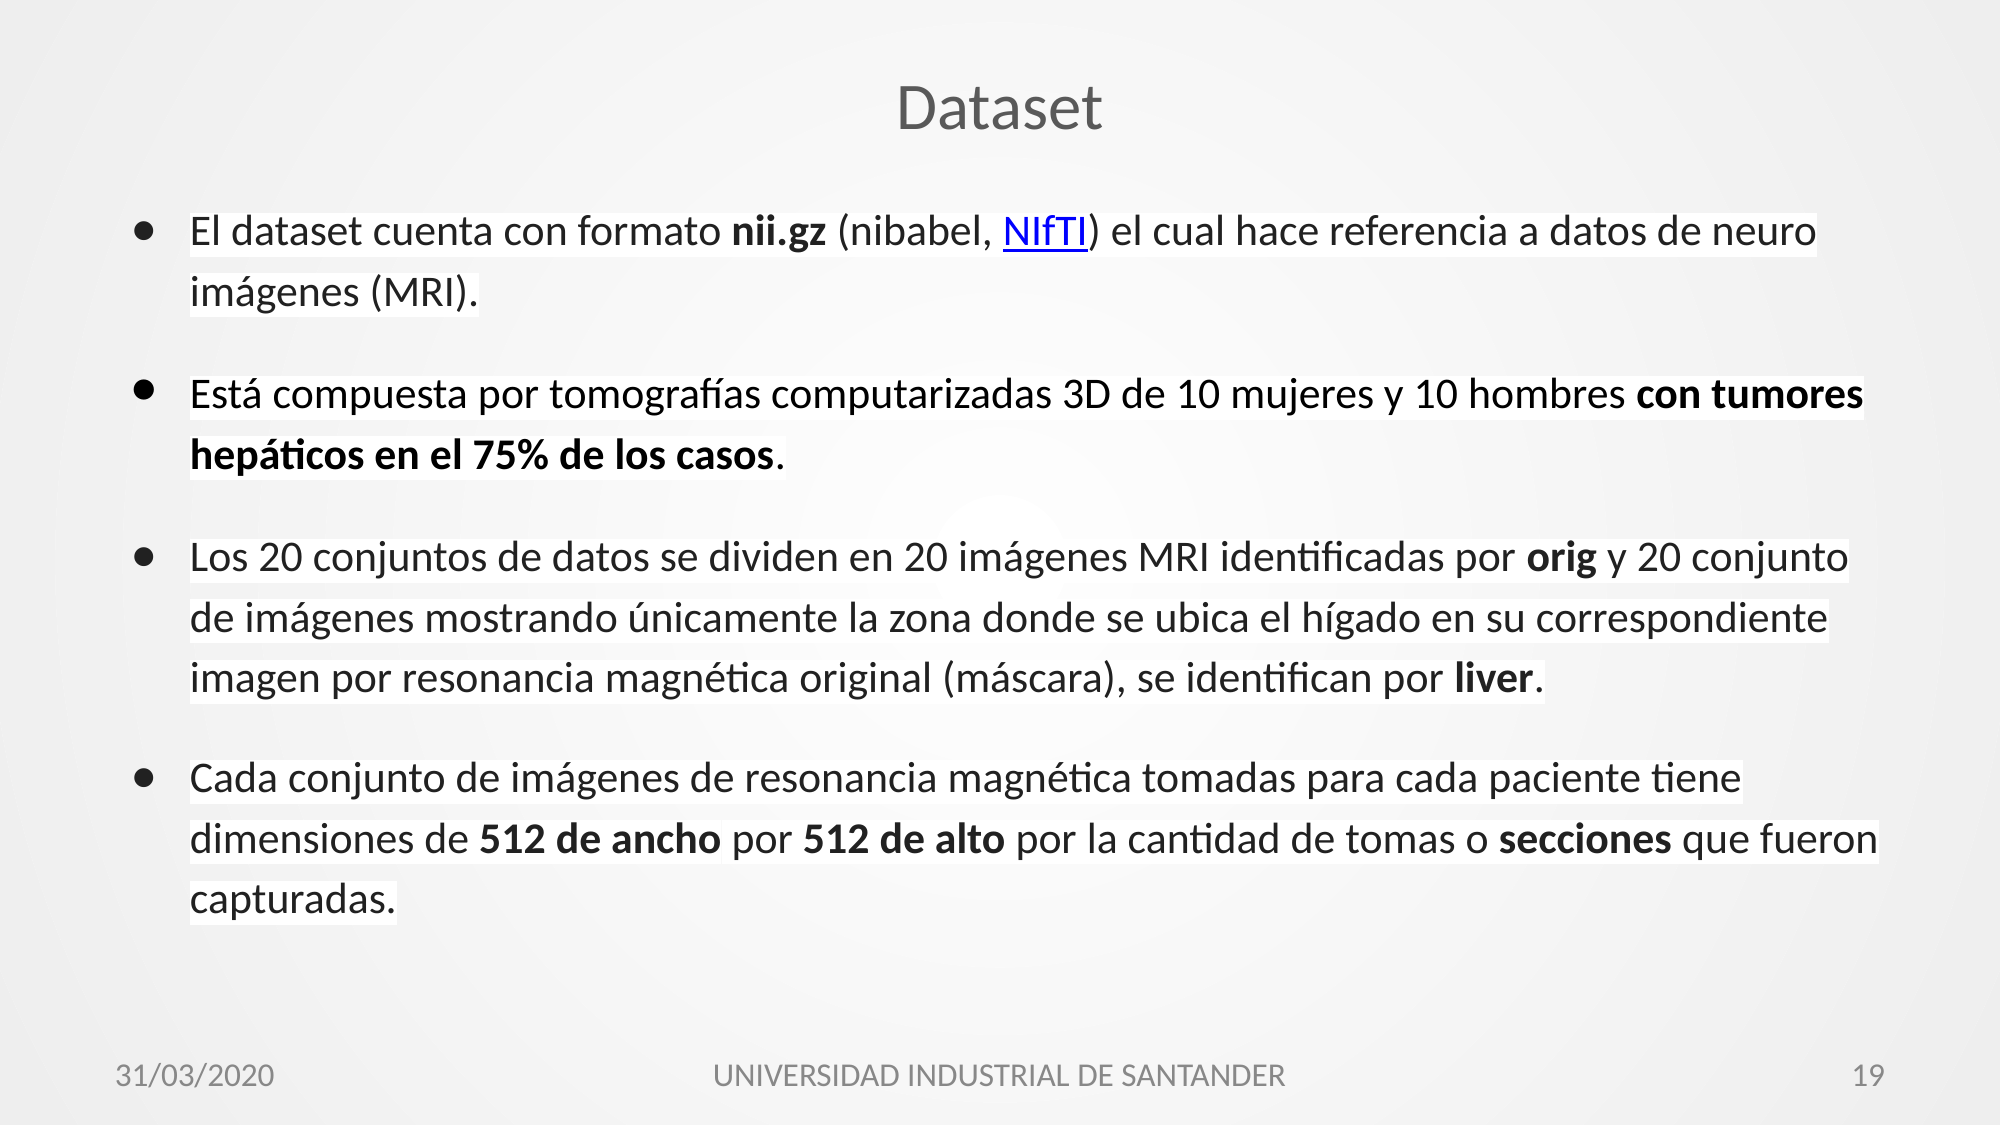

# Dataset
El dataset cuenta con formato nii.gz (nibabel, NIfTI) el cual hace referencia a datos de neuro imágenes (MRI).

Está compuesta por tomografías computarizadas 3D de 10 mujeres y 10 hombres con tumores hepáticos en el 75% de los casos.

Los 20 conjuntos de datos se dividen en 20 imágenes MRI identificadas por orig y 20 conjunto de imágenes mostrando únicamente la zona donde se ubica el hígado en su correspondiente imagen por resonancia magnética original (máscara), se identifican por liver.

Cada conjunto de imágenes de resonancia magnética tomadas para cada paciente tiene dimensiones de 512 de ancho por 512 de alto por la cantidad de tomas o secciones que fueron capturadas.

31/03/2020
UNIVERSIDAD INDUSTRIAL DE SANTANDER
19